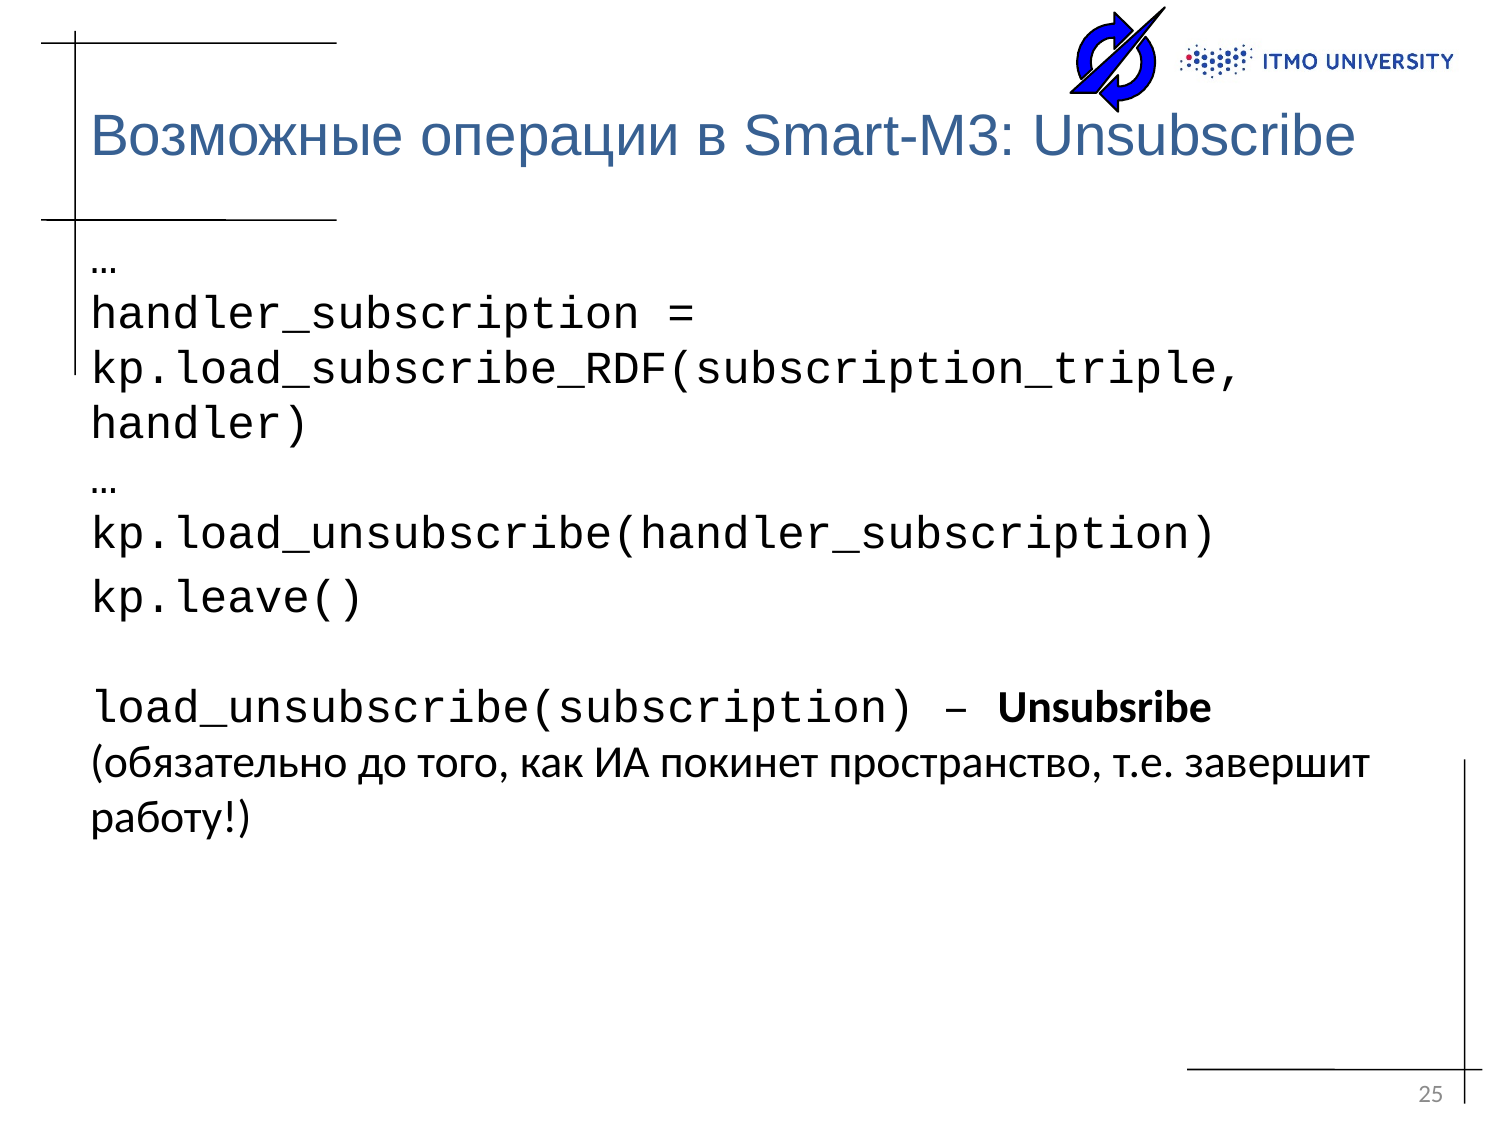

# Возможные операции в Smart-M3: Unsubscribe
…
handler_subscription = kp.load_subscribe_RDF(subscription_triple, handler)
…
kp.load_unsubscribe(handler_subscription)
kp.leave()
load_unsubscribe(subscription) – Unsubsribe (обязательно до того, как ИА покинет пространство, т.е. завершит работу!)
25